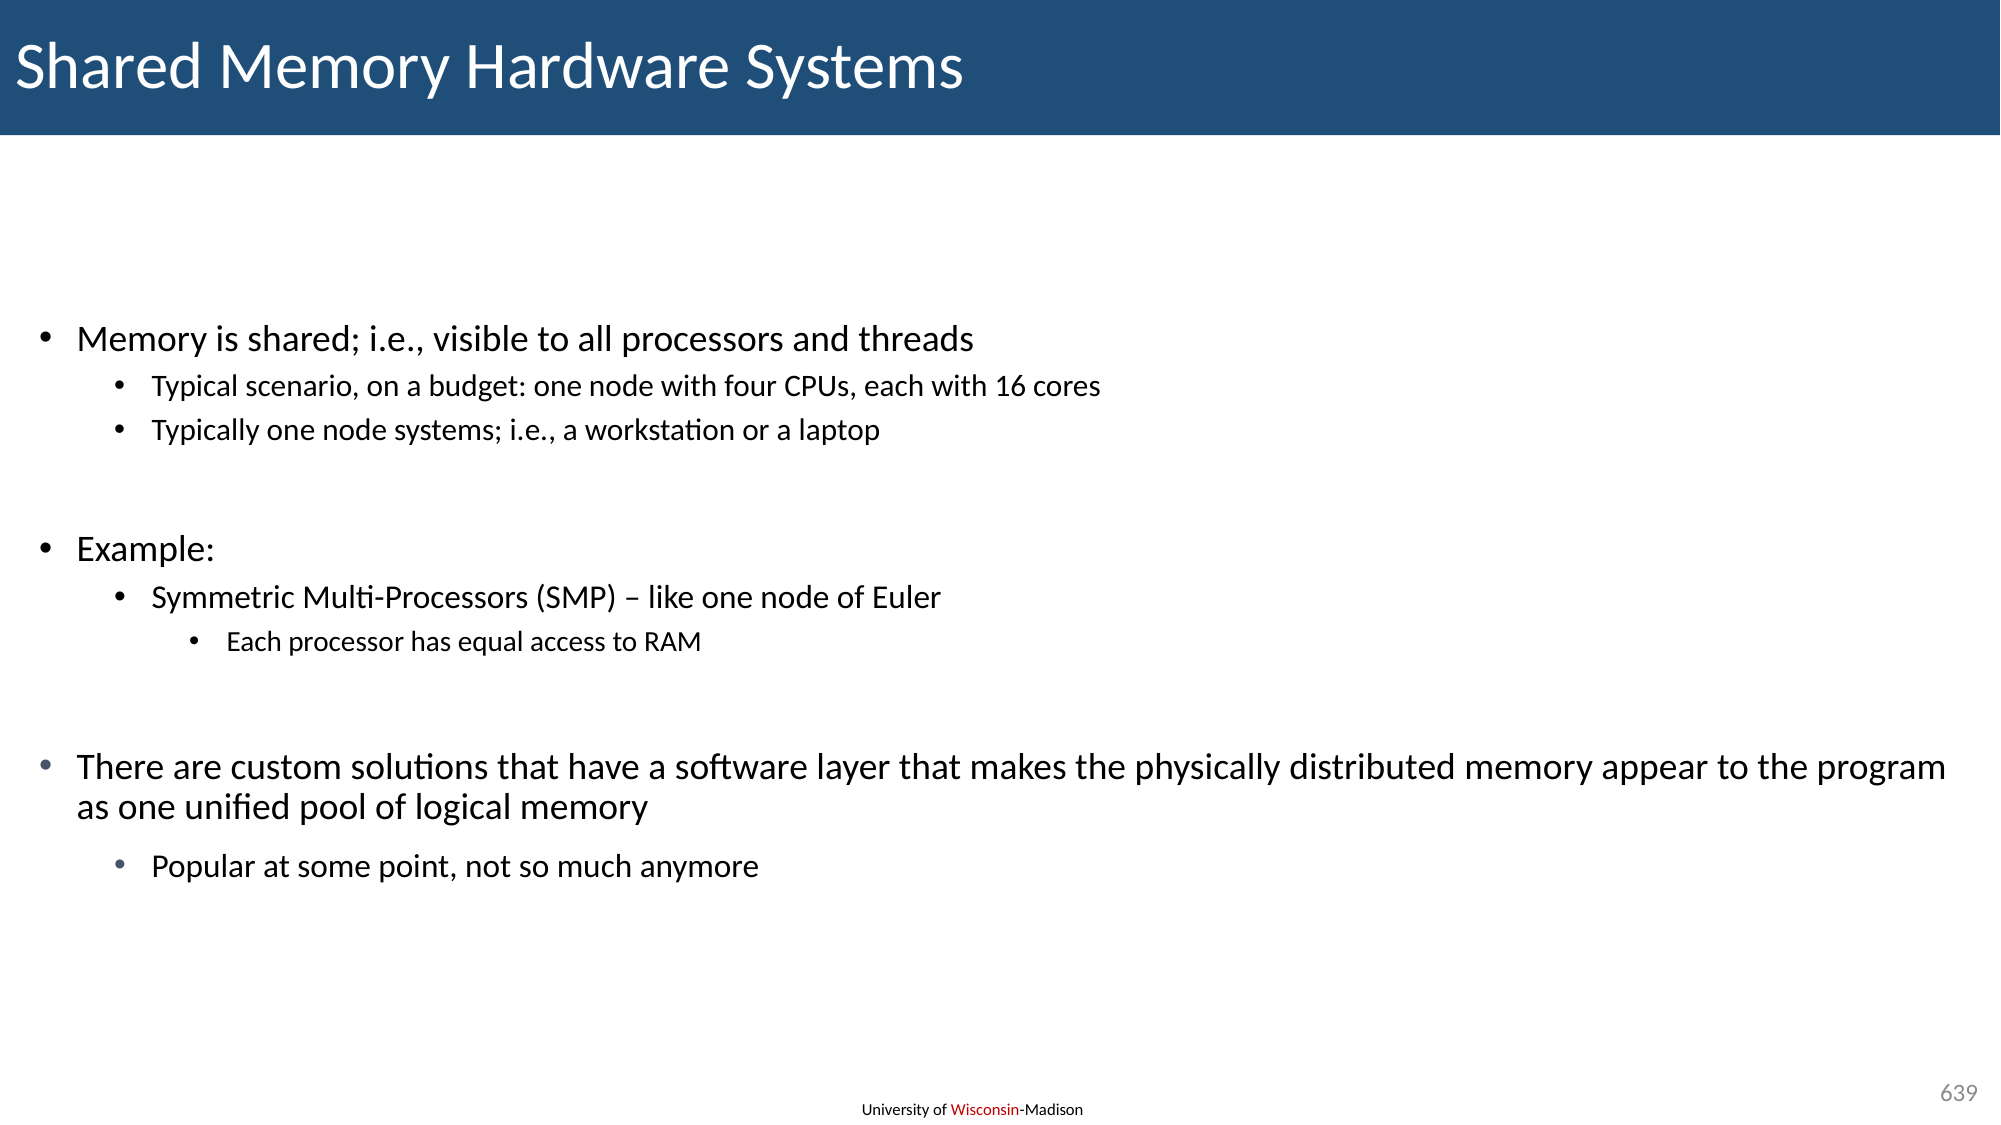

# Shared Memory Hardware Systems

Memory is shared; i.e., visible to all processors and threads
Typical scenario, on a budget: one node with four CPUs, each with 16 cores
Typically one node systems; i.e., a workstation or a laptop

Example:
Symmetric Multi-Processors (SMP) – like one node of Euler
Each processor has equal access to RAM

There are custom solutions that have a software layer that makes the physically distributed memory appear to the program as one unified pool of logical memory
Popular at some point, not so much anymore
639